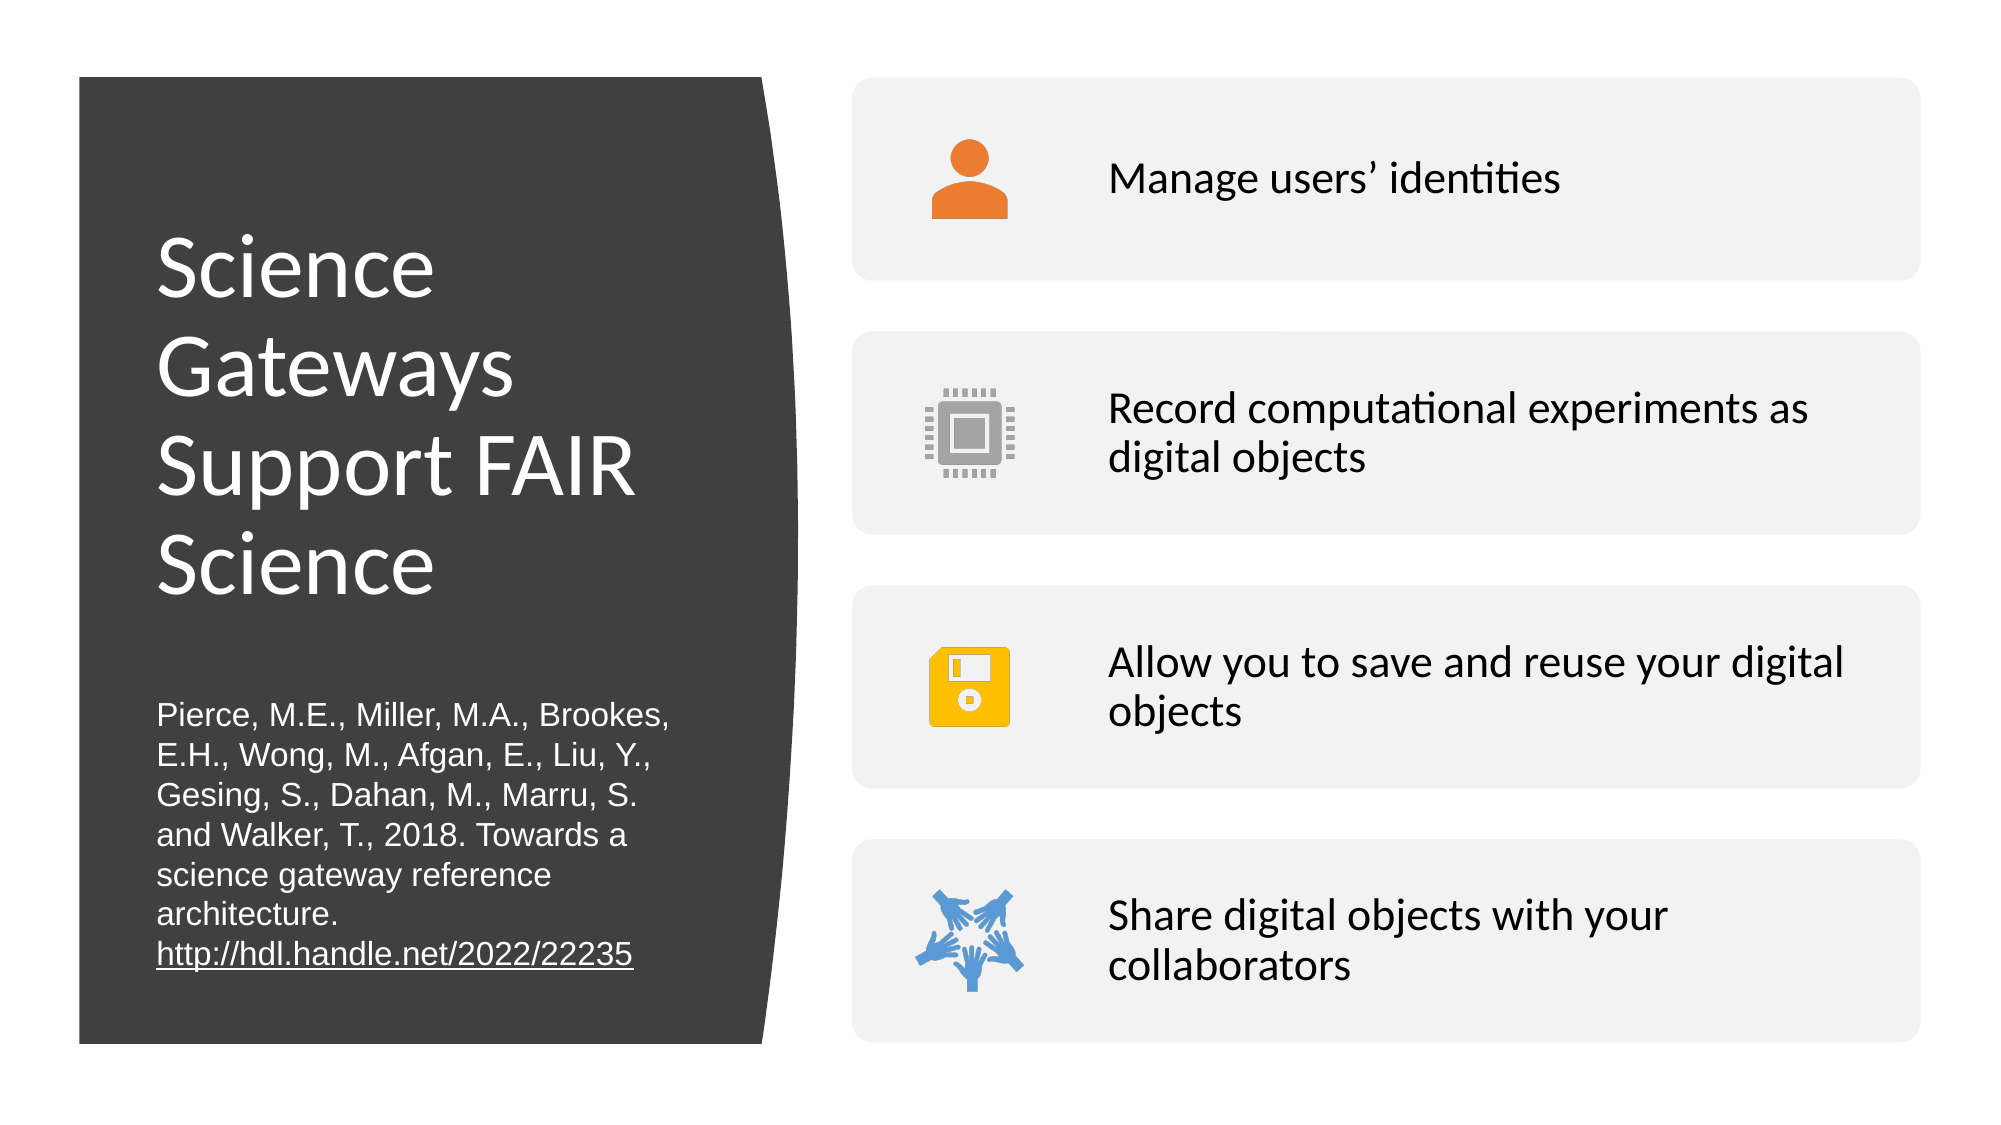

Manage users’ identities
Record computational experiments as digital objects
Allow you to save and reuse your digital objects
Share digital objects with your collaborators

# Science Gateways Support FAIR Science
Pierce, M.E., Miller, M.A., Brookes, E.H., Wong, M., Afgan, E., Liu, Y., Gesing, S., Dahan, M., Marru, S. and Walker, T., 2018. Towards a science gateway reference architecture.
http://hdl.handle.net/2022/22235